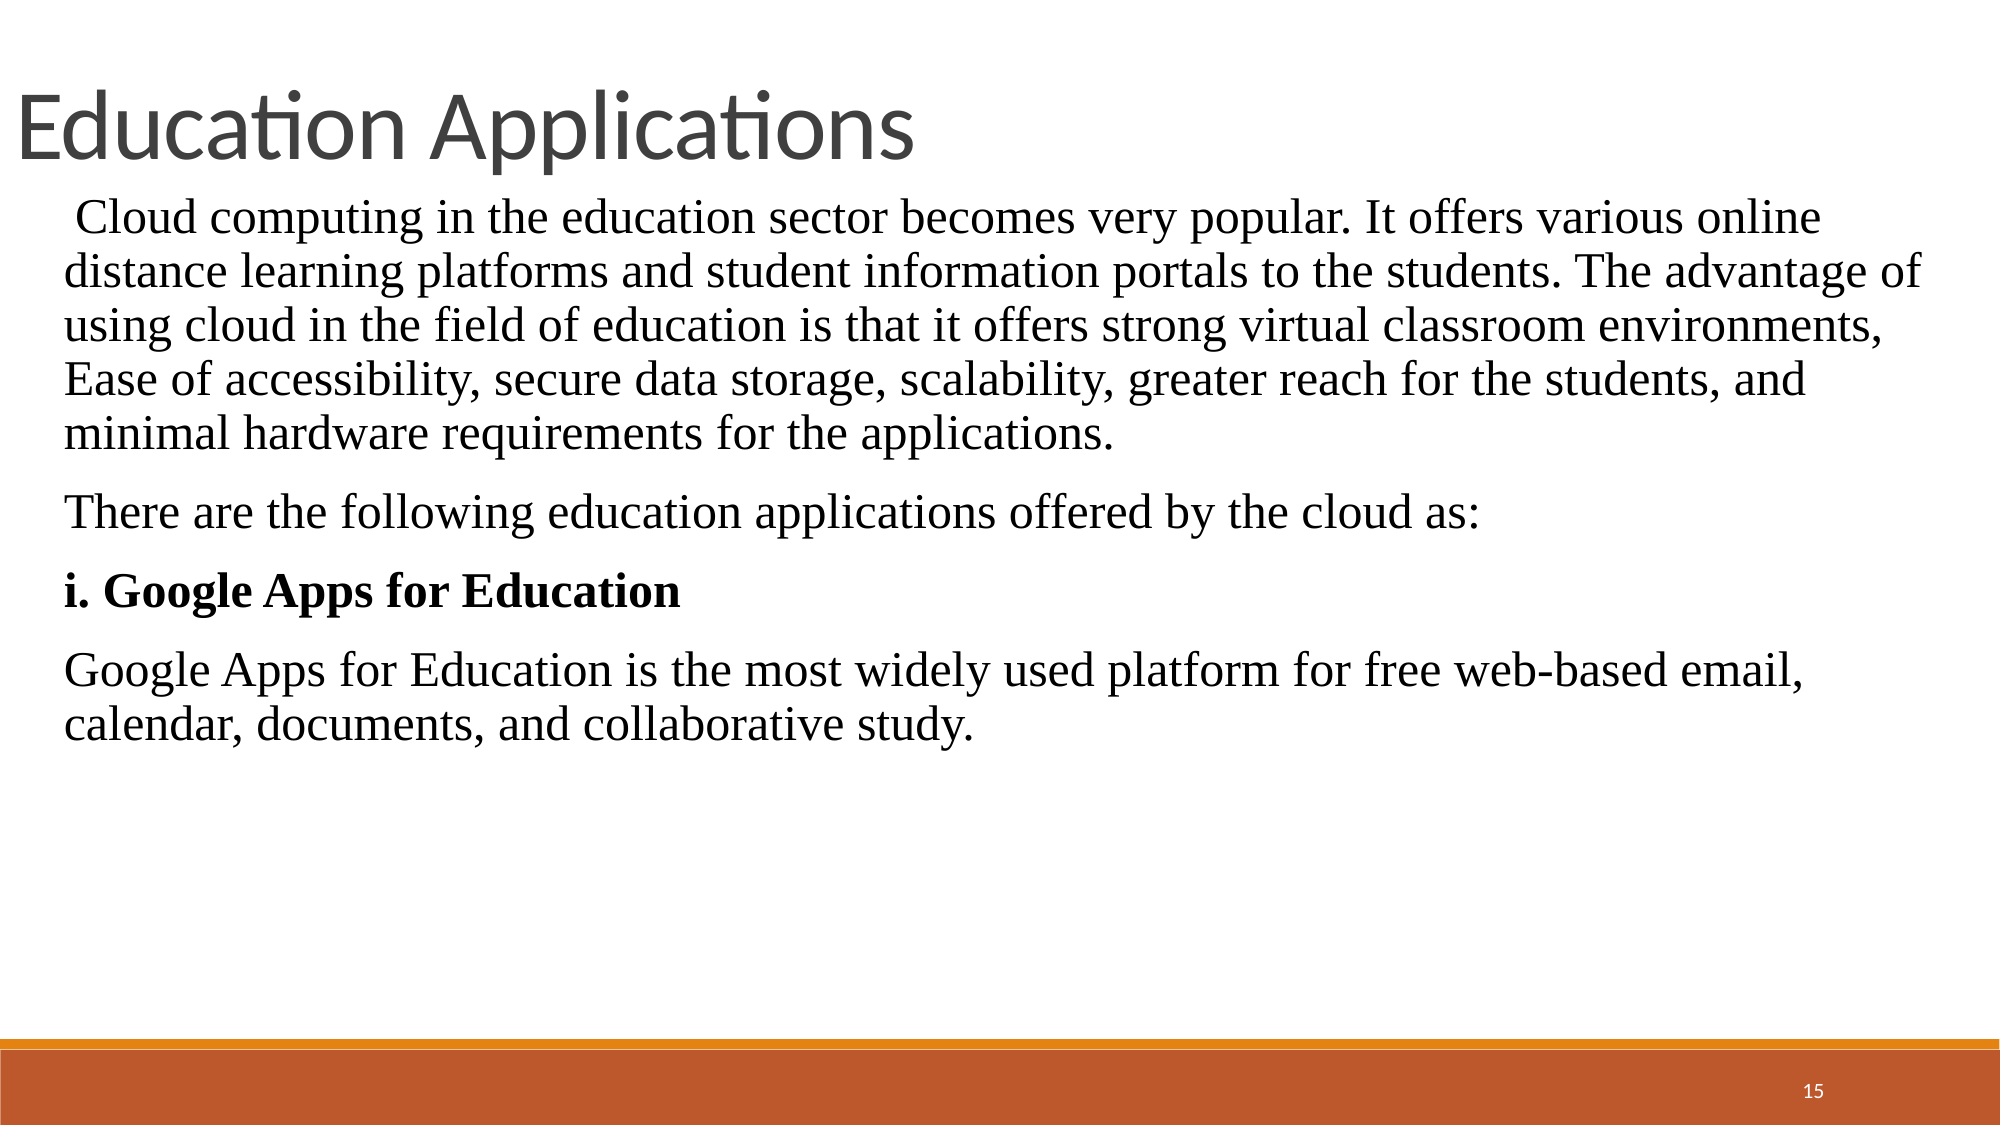

Education Applications
 Cloud computing in the education sector becomes very popular. It offers various online distance learning platforms and student information portals to the students. The advantage of using cloud in the field of education is that it offers strong virtual classroom environments, Ease of accessibility, secure data storage, scalability, greater reach for the students, and minimal hardware requirements for the applications.
There are the following education applications offered by the cloud as:
i. Google Apps for Education
Google Apps for Education is the most widely used platform for free web-based email, calendar, documents, and collaborative study.

15